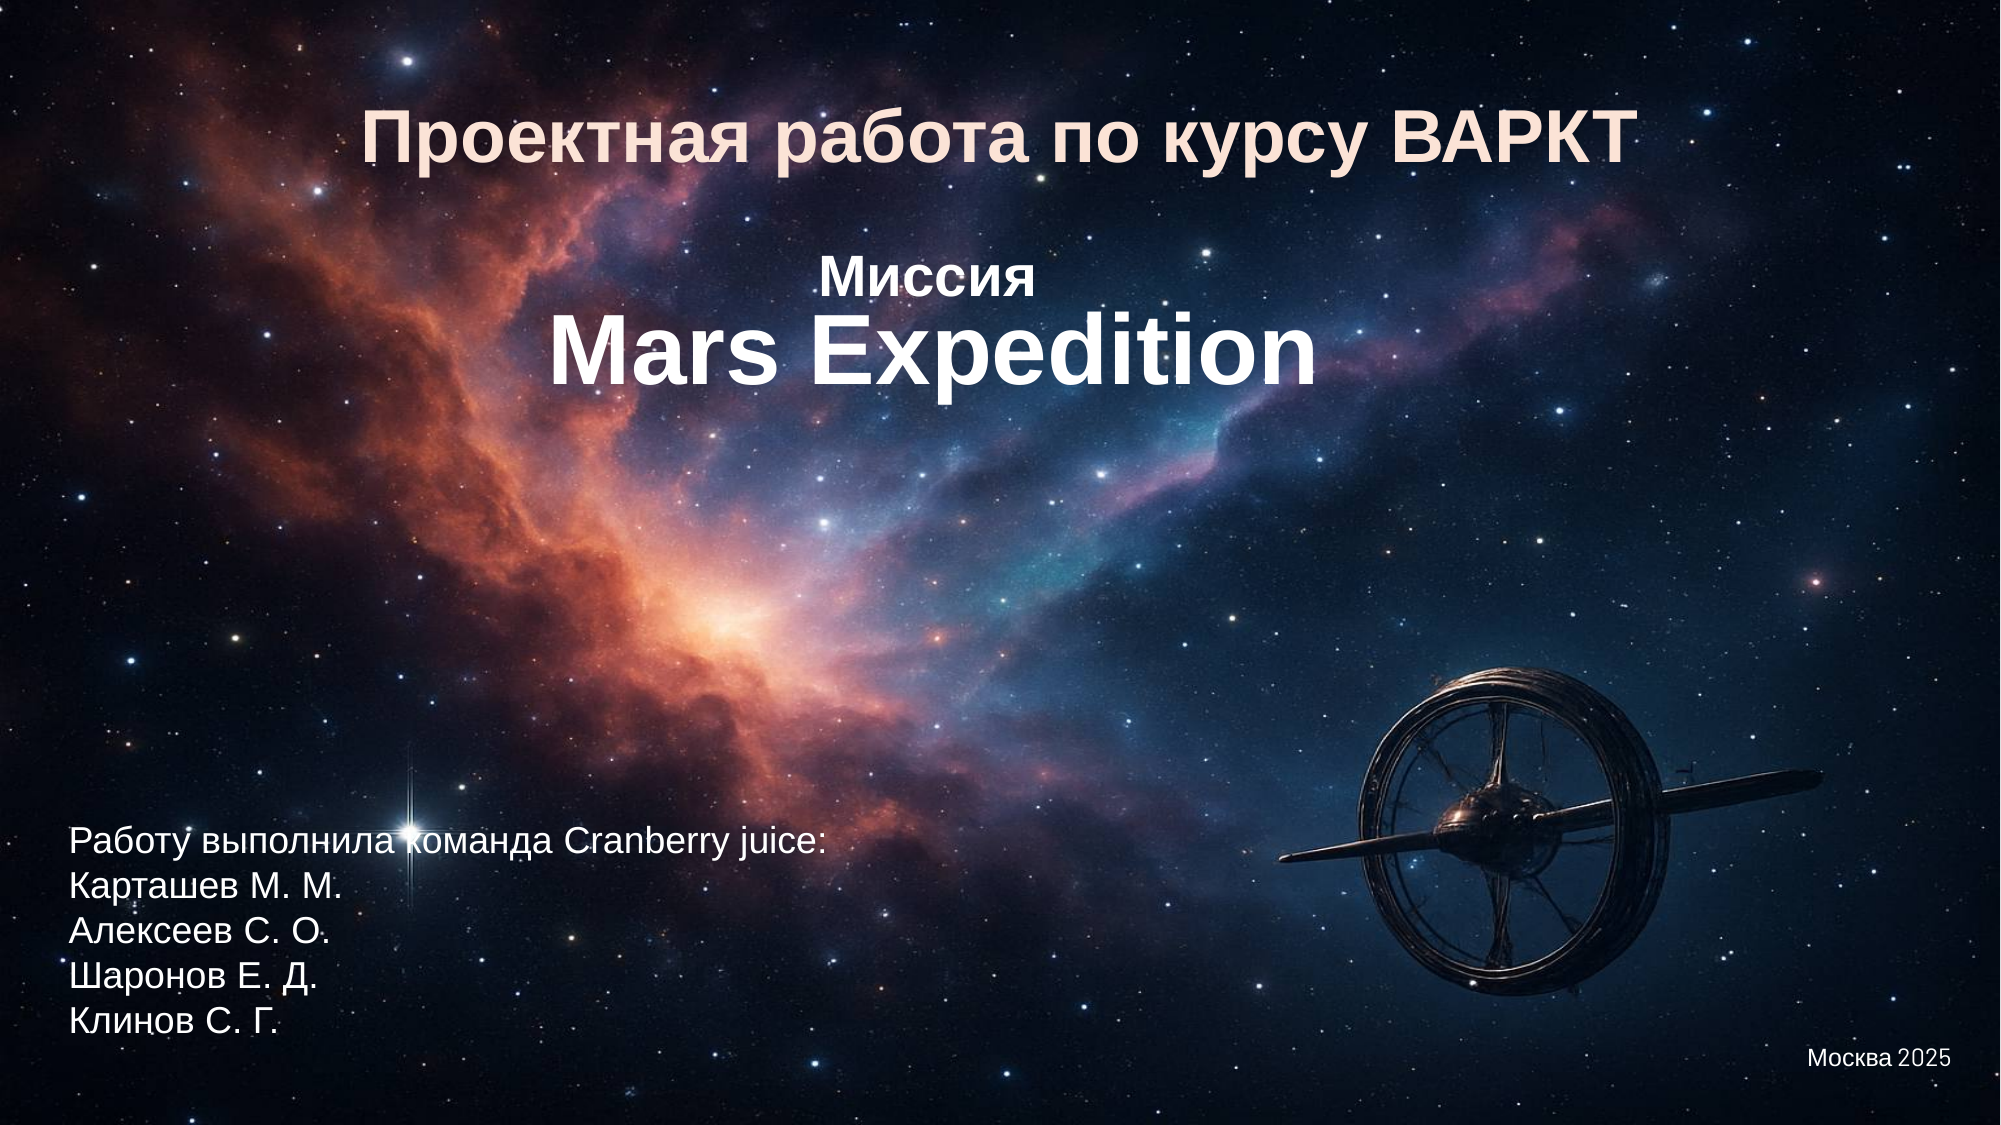

Проектная работа по курсу ВАРКТ
Миссия
Mars Expedition
Работу выполнила команда Cranberry juice:
Карташев М. М.
Алексеев С. О.
Шаронов Е. Д.
Клинов С. Г.
Москва 2025